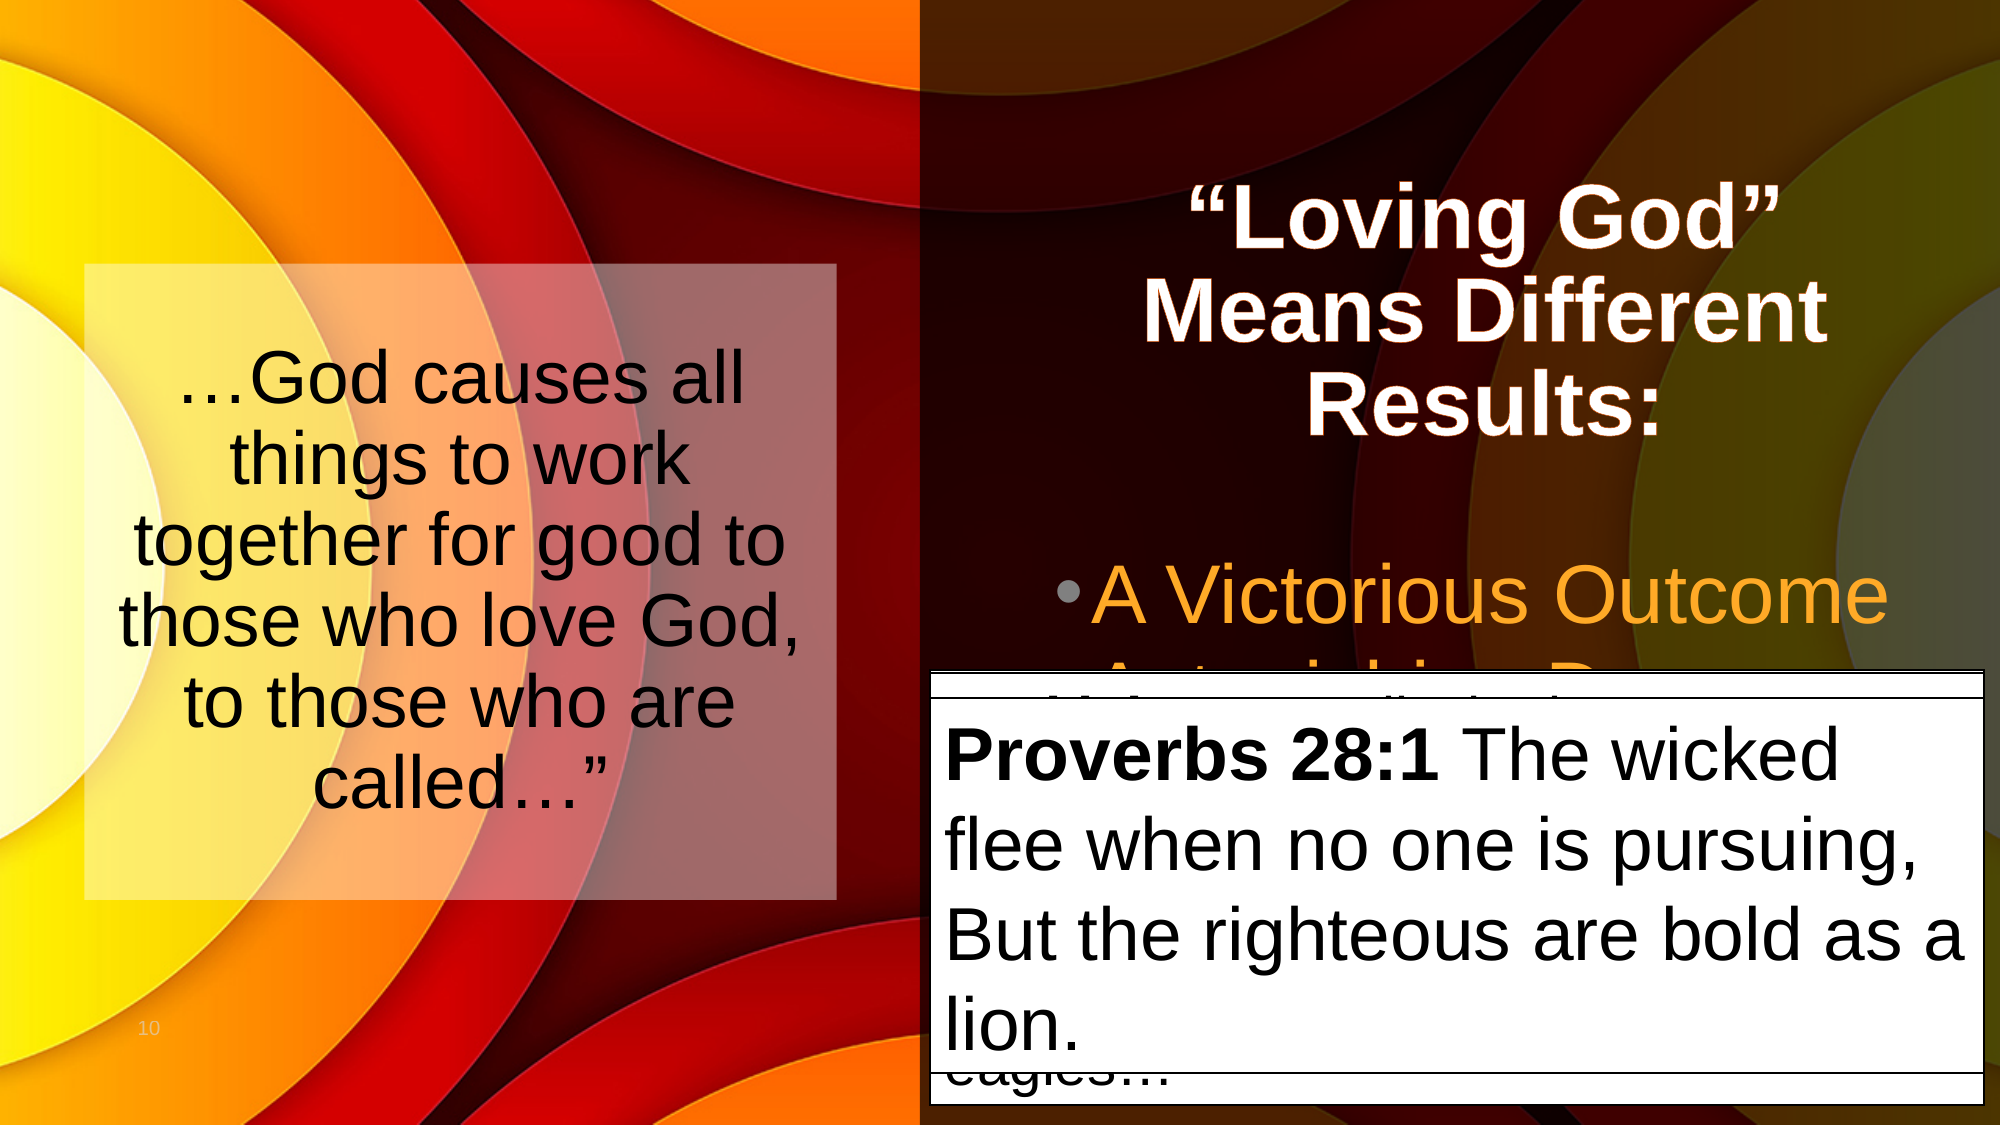

“Loving God” Means Different Results:

A Victorious Outcome
Astonishing Decay
# …God causes all things to work together for good to those who love God, to those who are called…”
Isaiah 40:30-31 Though youths grow weary and tired, And vigorous young men stumble badly,  Yet those who wait for the LORD Will gain new strength; They will mount up with wings like eagles…
Ezekiel 28:19 “All who know you among the peoples are appalled at you; You have become terrified…”
Proverbs 28:1 The wicked flee when no one is pursuing, But the righteous are bold as a lion.
10